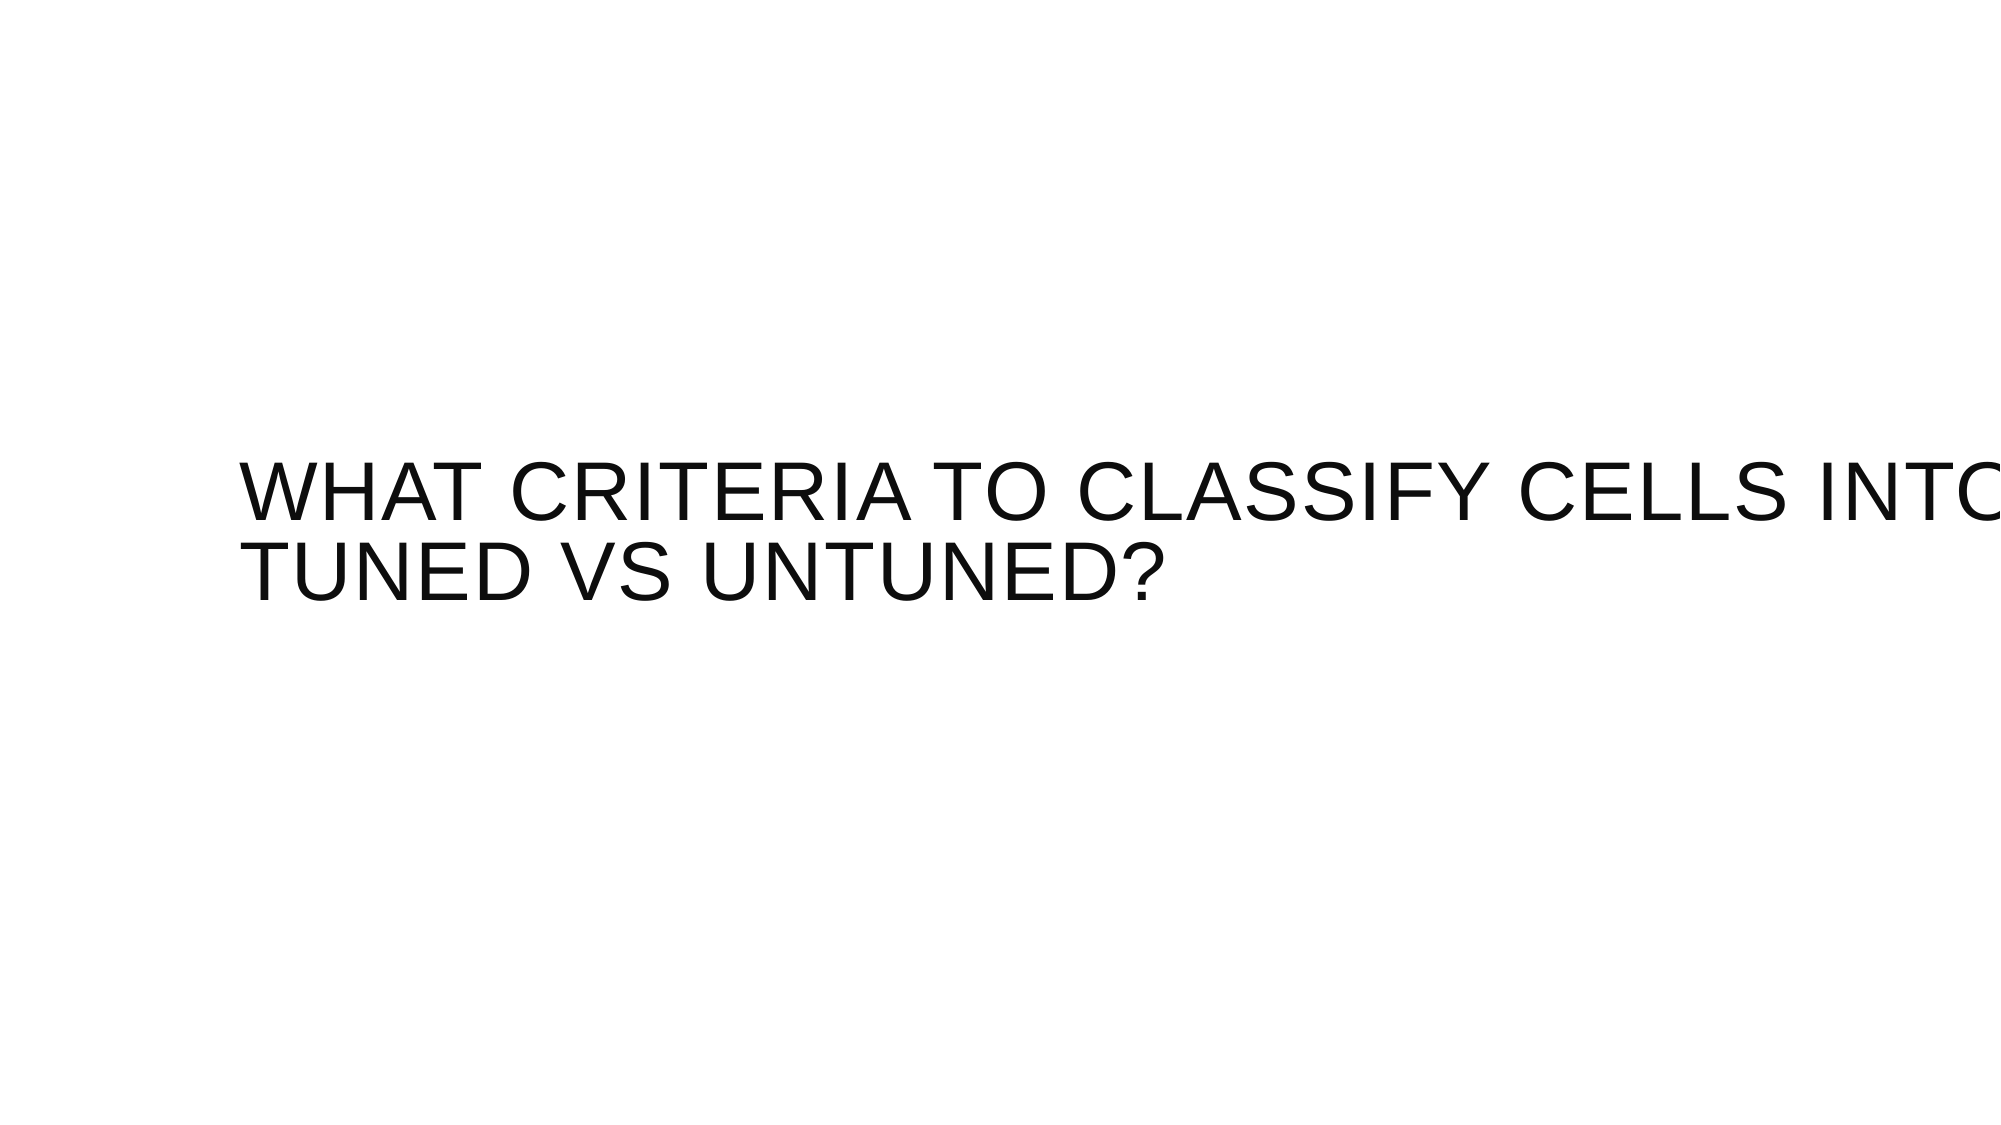

What criteria to classify cells into tuned vs untuned?